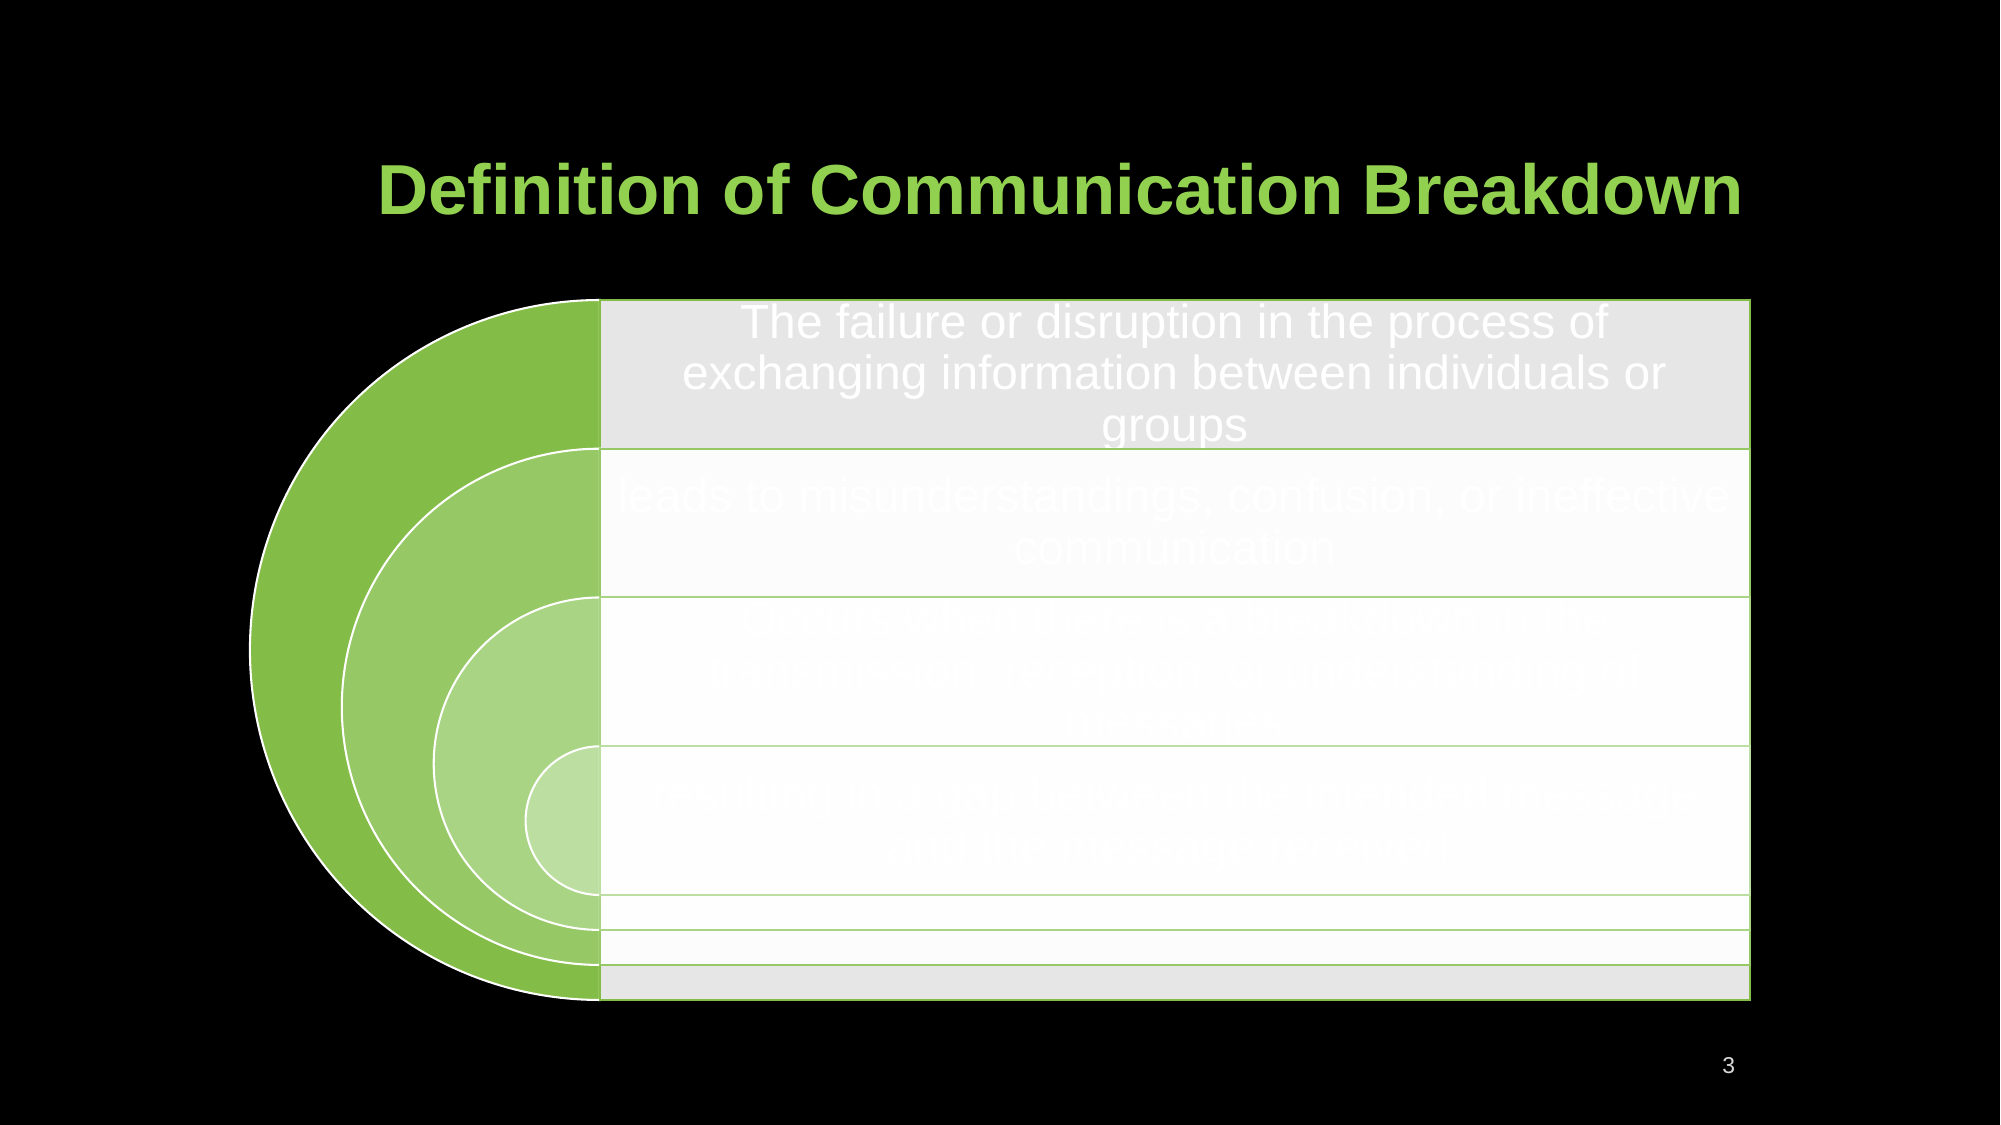

# Definition of Communication Breakdown
The failure or disruption in the process of exchanging information between individuals or groups
leads to misunderstandings, confusion, or ineffective communication
Occurs when there is a breakdown in the transmission, reception, or understanding of messages
resulting in a gap between the intended message and the message received.
3